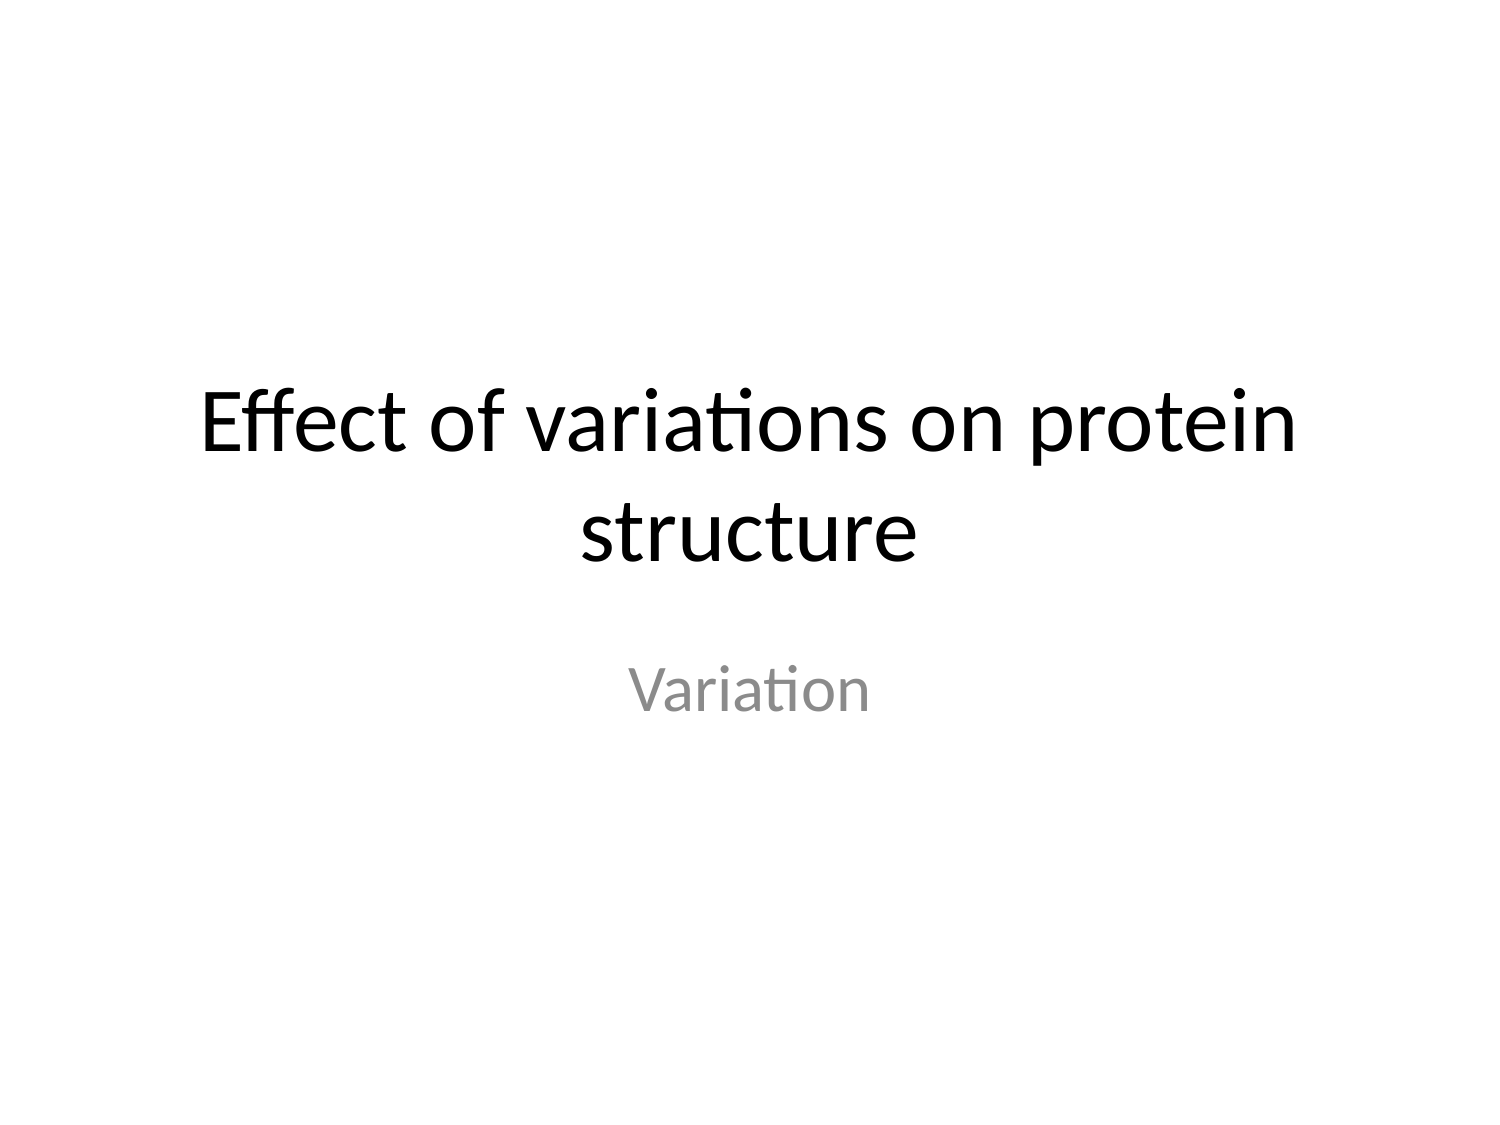

# Effect of variations on protein structure
Variation